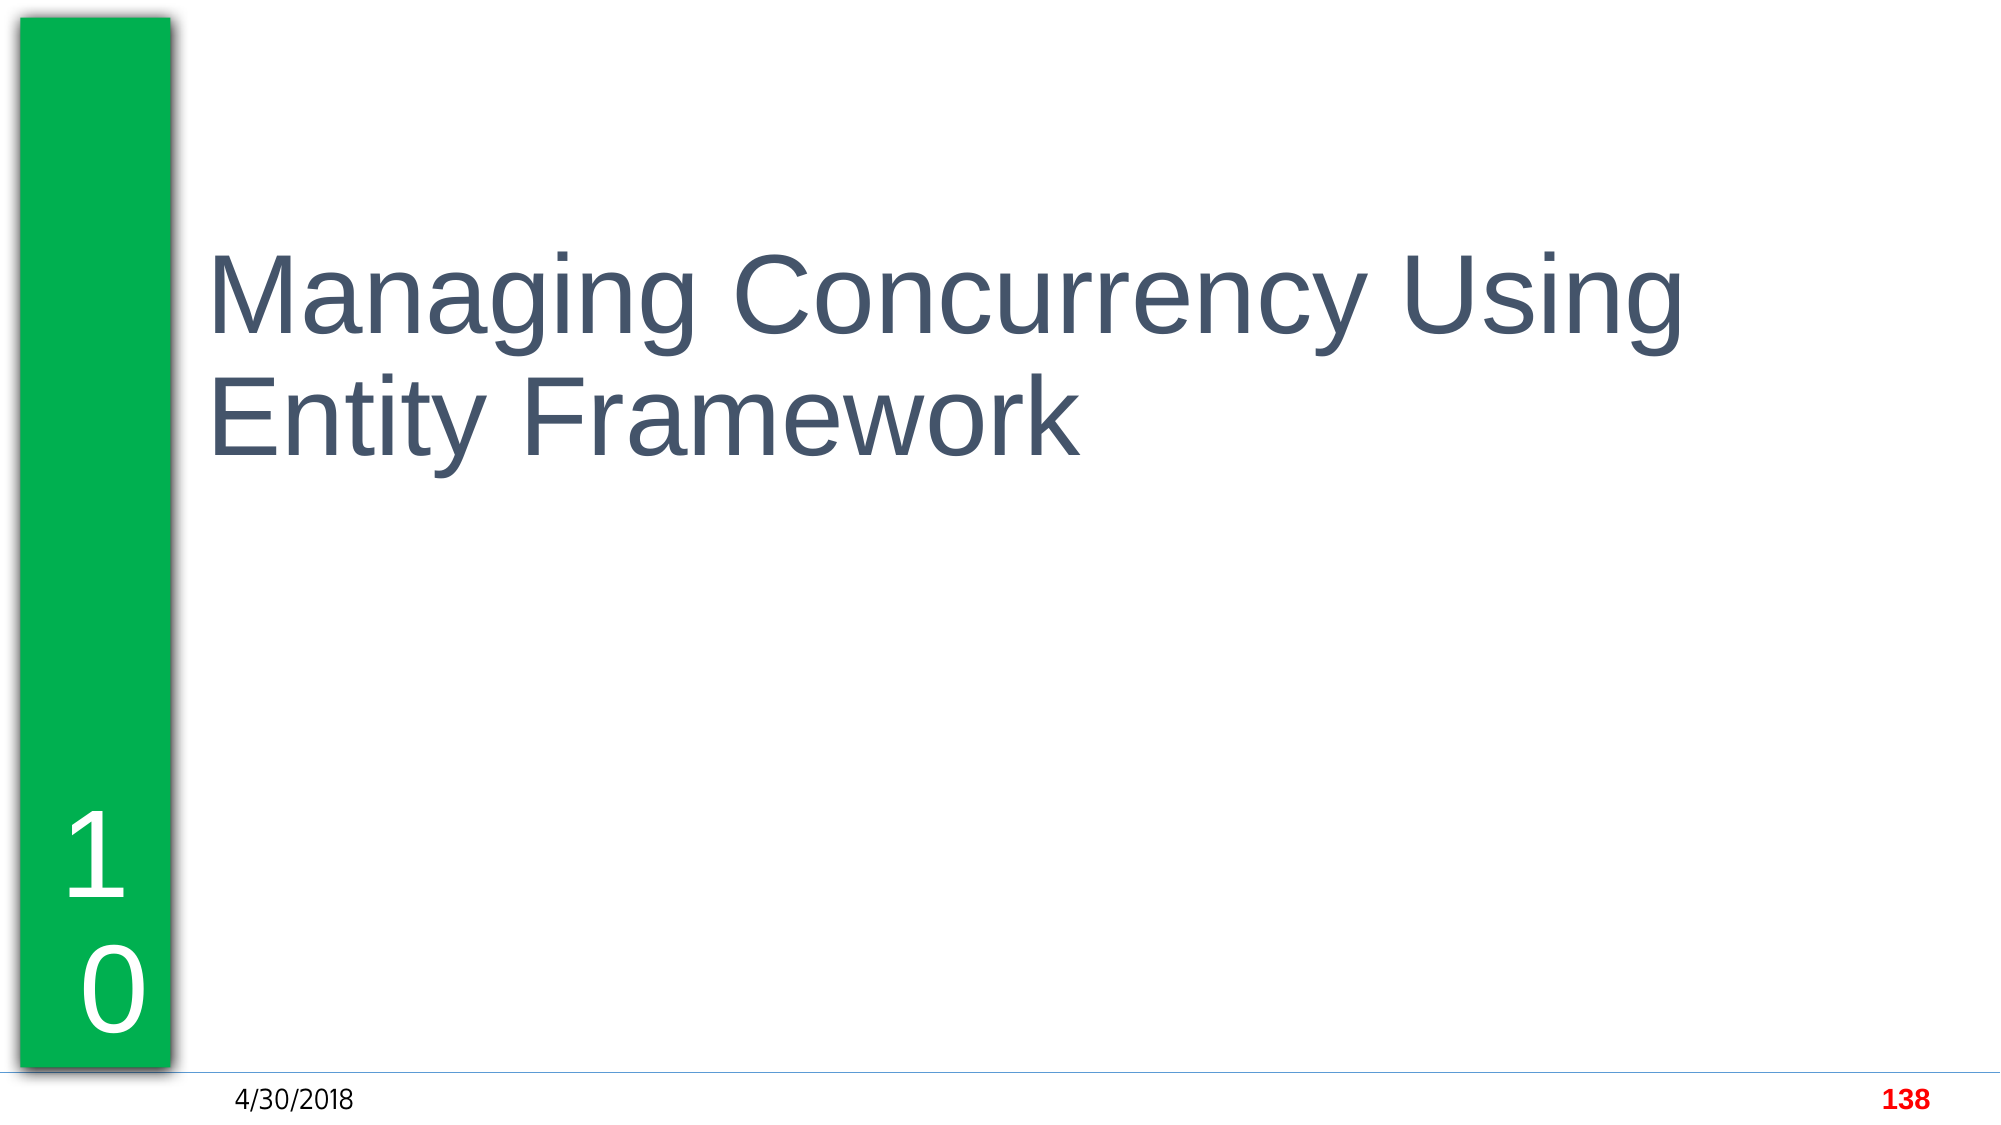

10
Managing Concurrency Using Entity Framework
4/30/2018
138